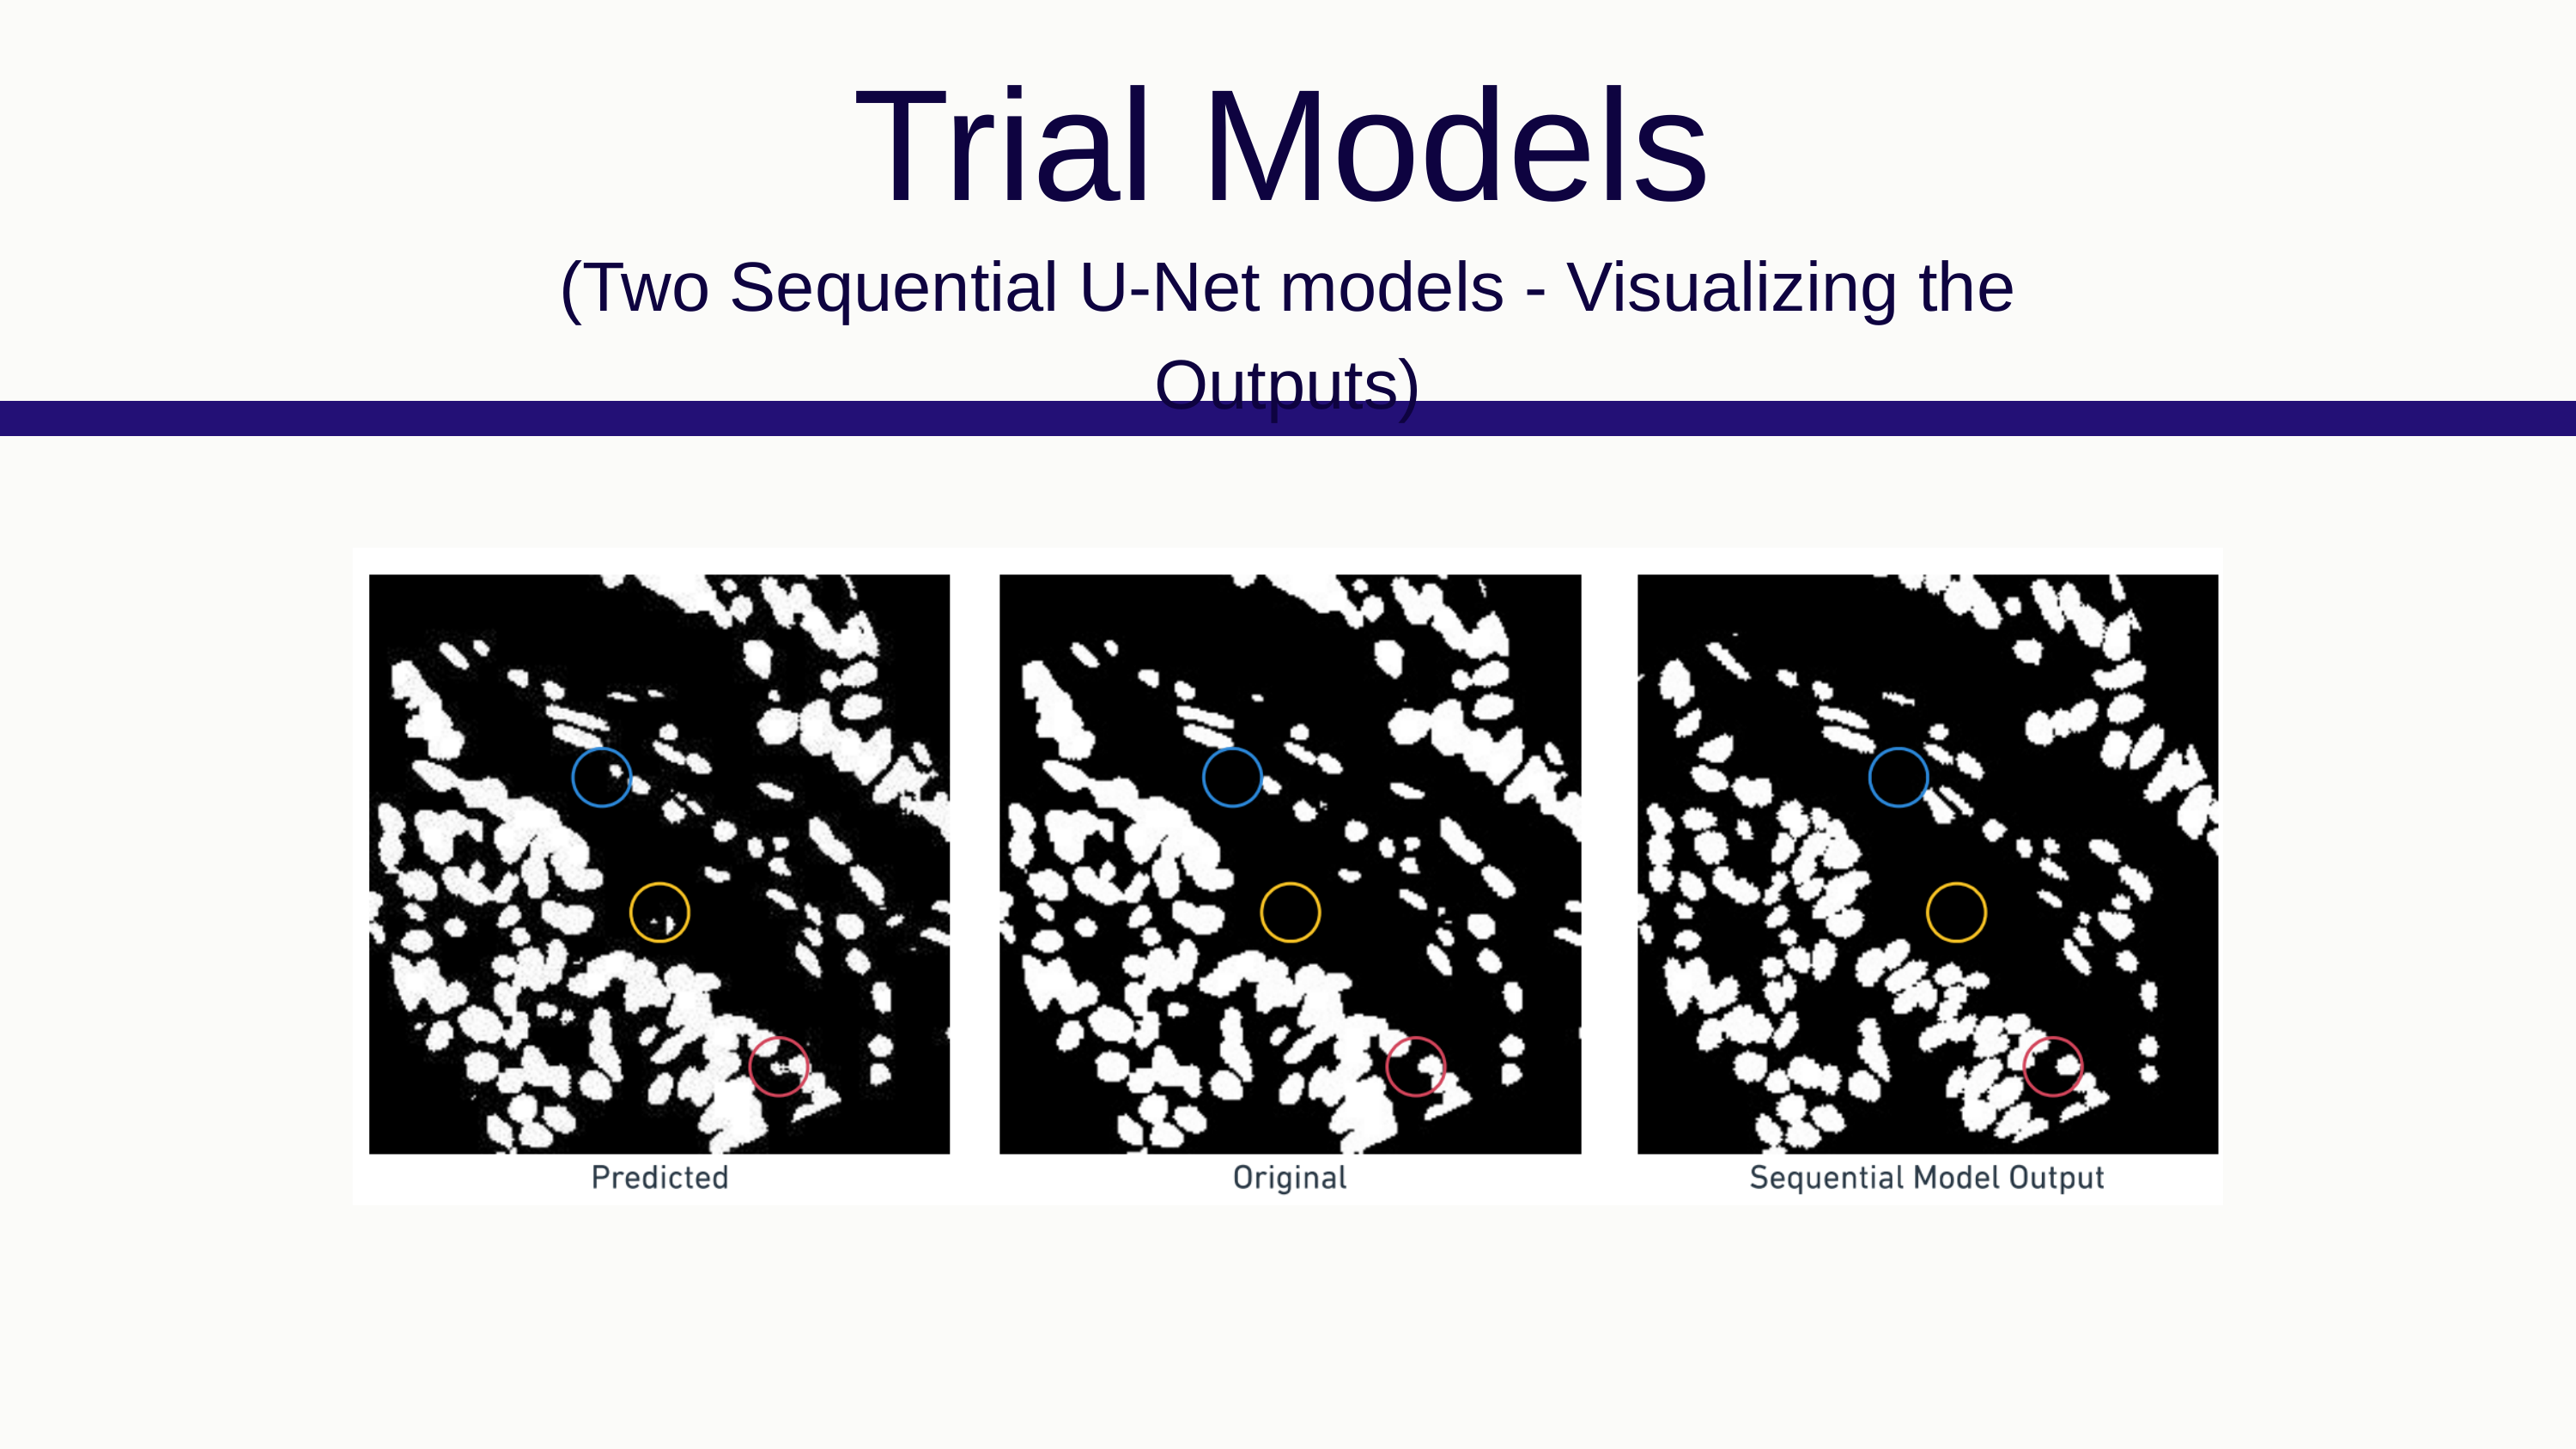

Trial Models
(Two Sequential U-Net models - Visualizing the Outputs)